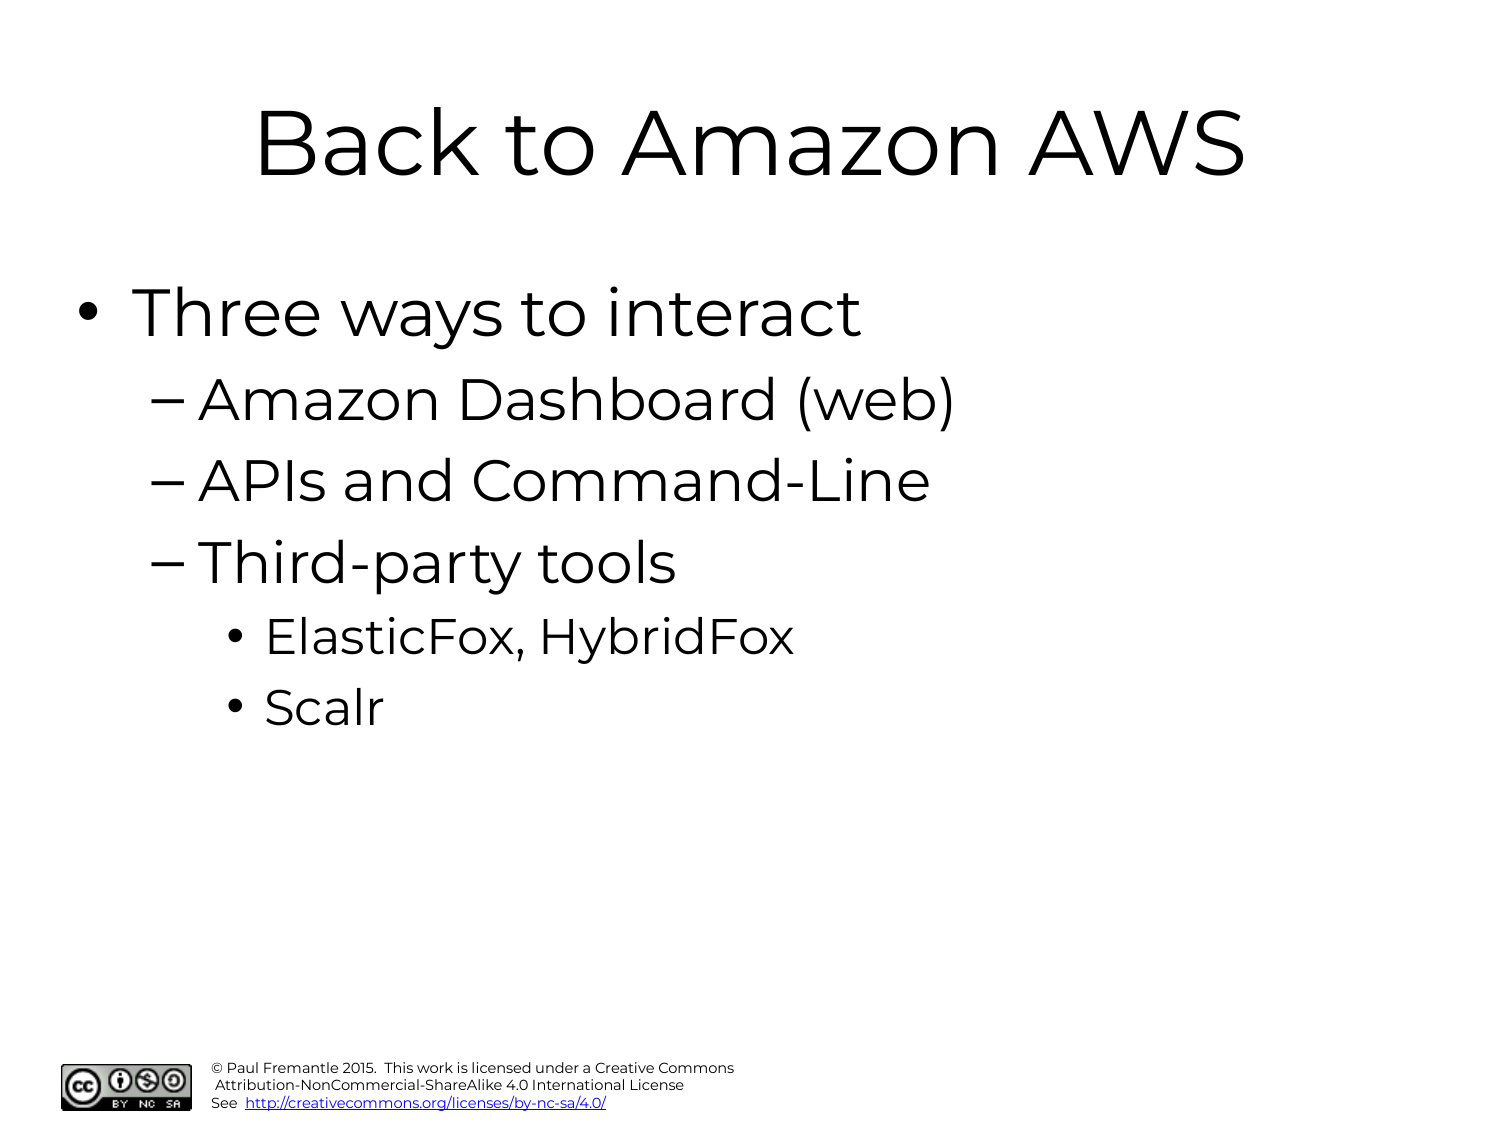

# Back to Amazon AWS
Three ways to interact
Amazon Dashboard (web)
APIs and Command-Line
Third-party tools
ElasticFox, HybridFox
Scalr